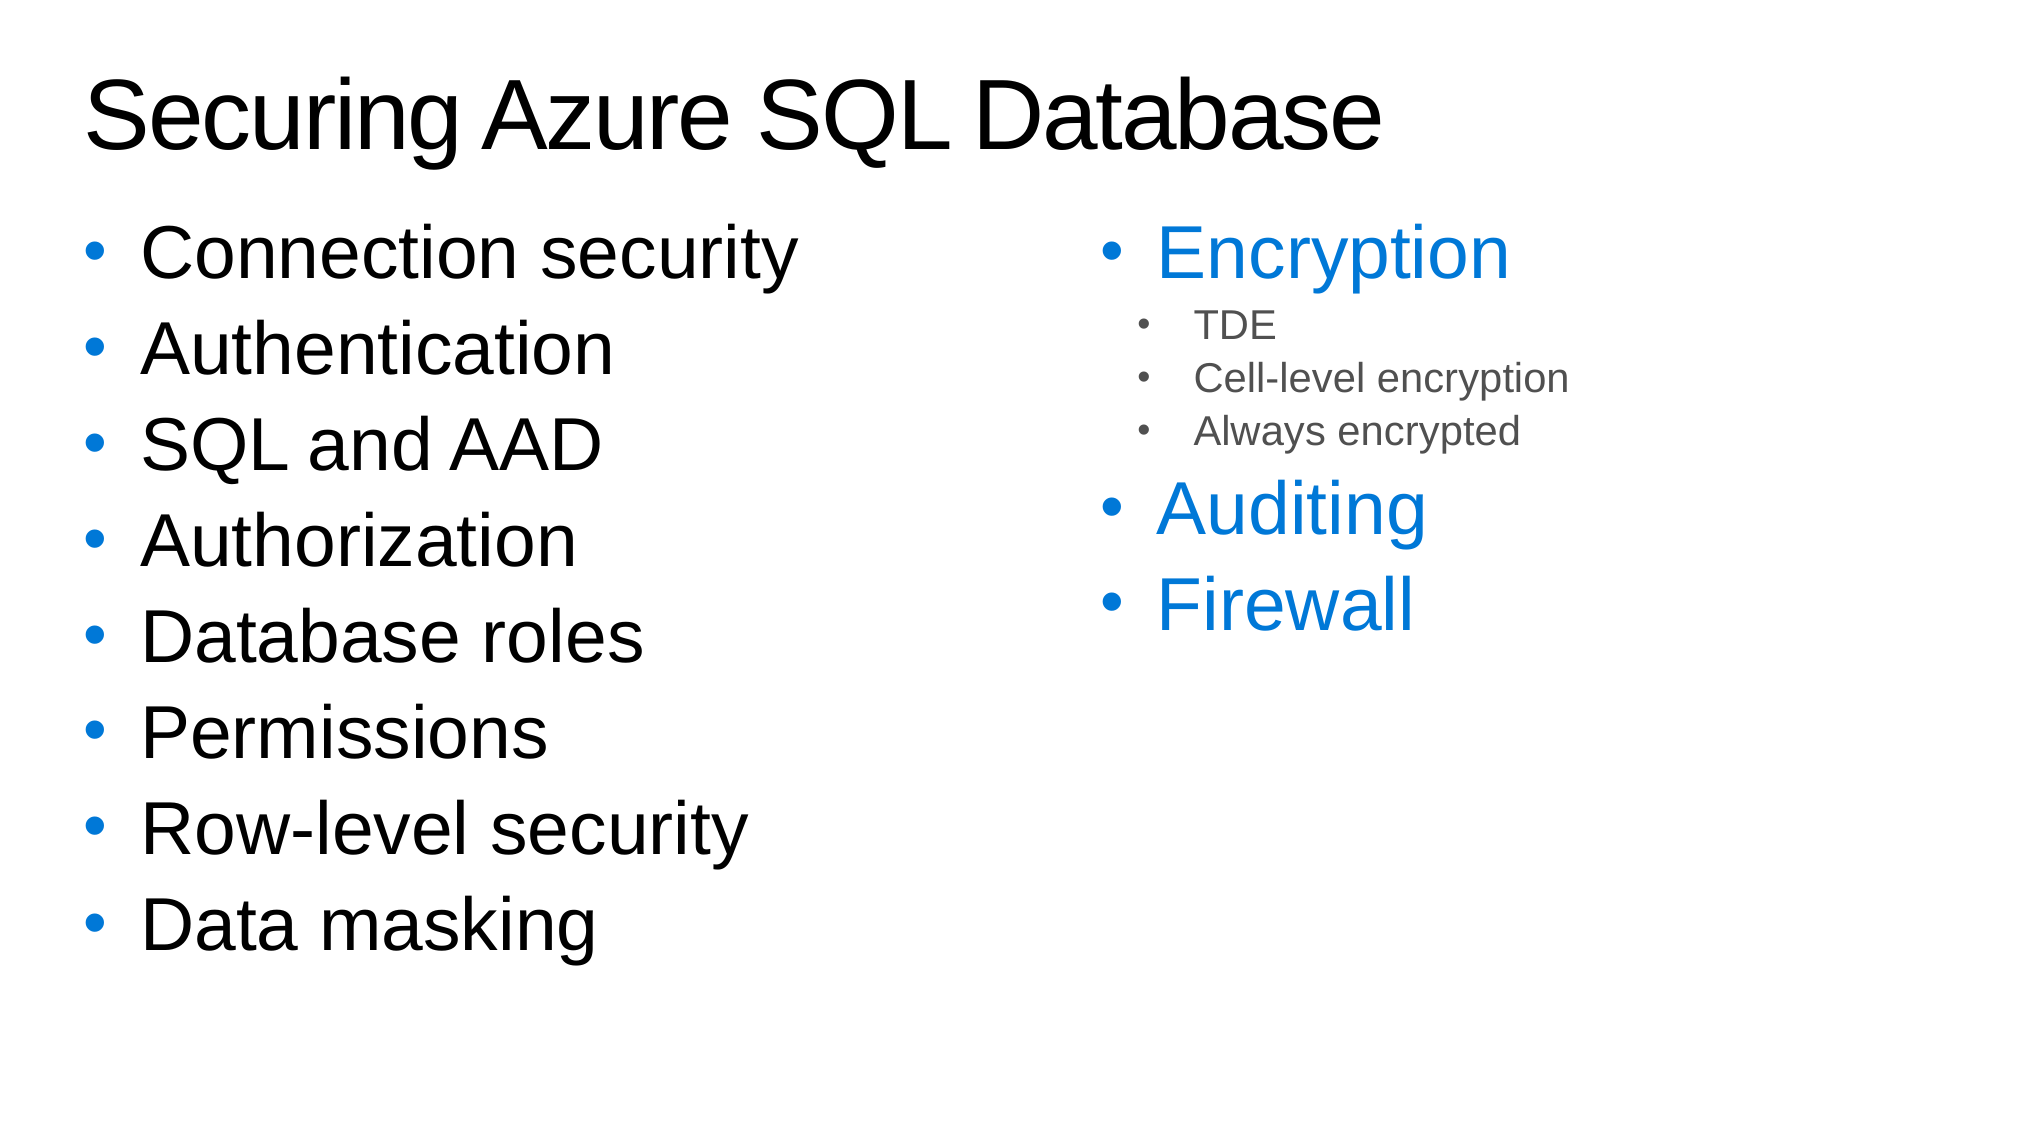

# Securing Azure SQL Database
Connection security
Authentication
SQL and AAD
Authorization
Database roles
Permissions
Row-level security
Data masking
Encryption
TDE
Cell-level encryption
Always encrypted
Auditing
Firewall